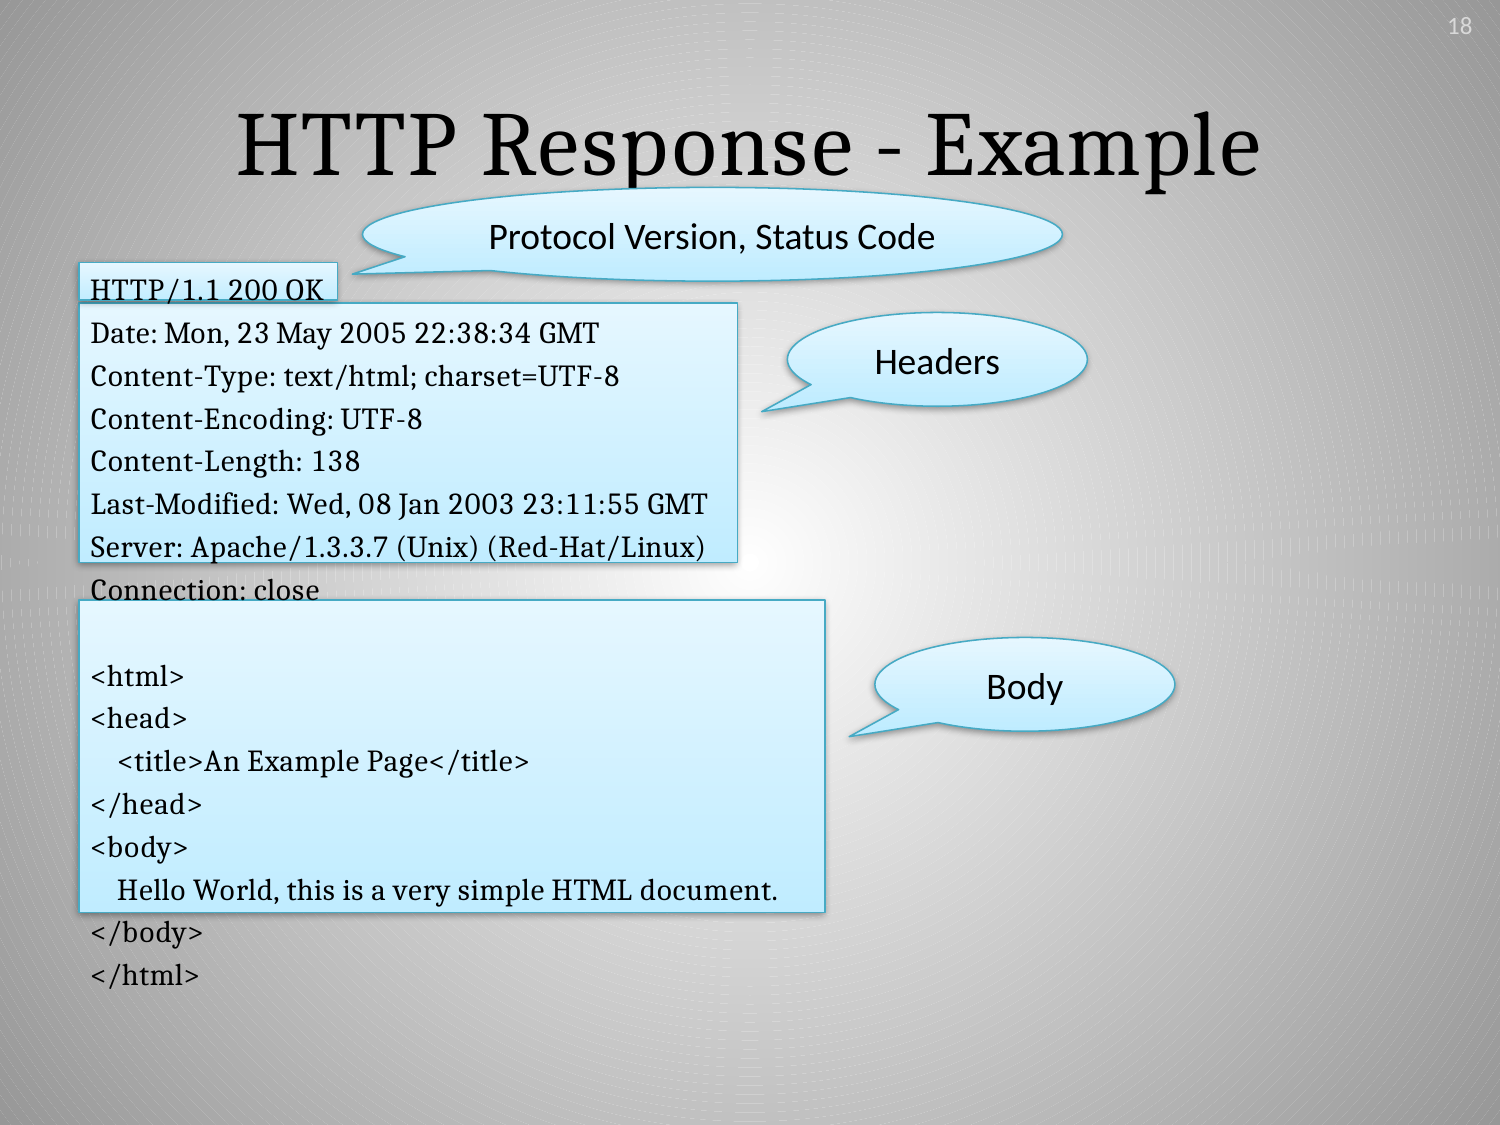

18
# HTTP Response - Example
Protocol Version, Status Code
HTTP/1.1 200 OK
Date: Mon, 23 May 2005 22:38:34 GMT
Content-Type: text/html; charset=UTF-8
Content-Encoding: UTF-8
Content-Length: 138
Last-Modified: Wed, 08 Jan 2003 23:11:55 GMT
Server: Apache/1.3.3.7 (Unix) (Red-Hat/Linux)
Connection: close

<html>
<head>
    <title>An Example Page</title>
</head>
<body>
    Hello World, this is a very simple HTML document.
</body>
</html>

Headers

Body